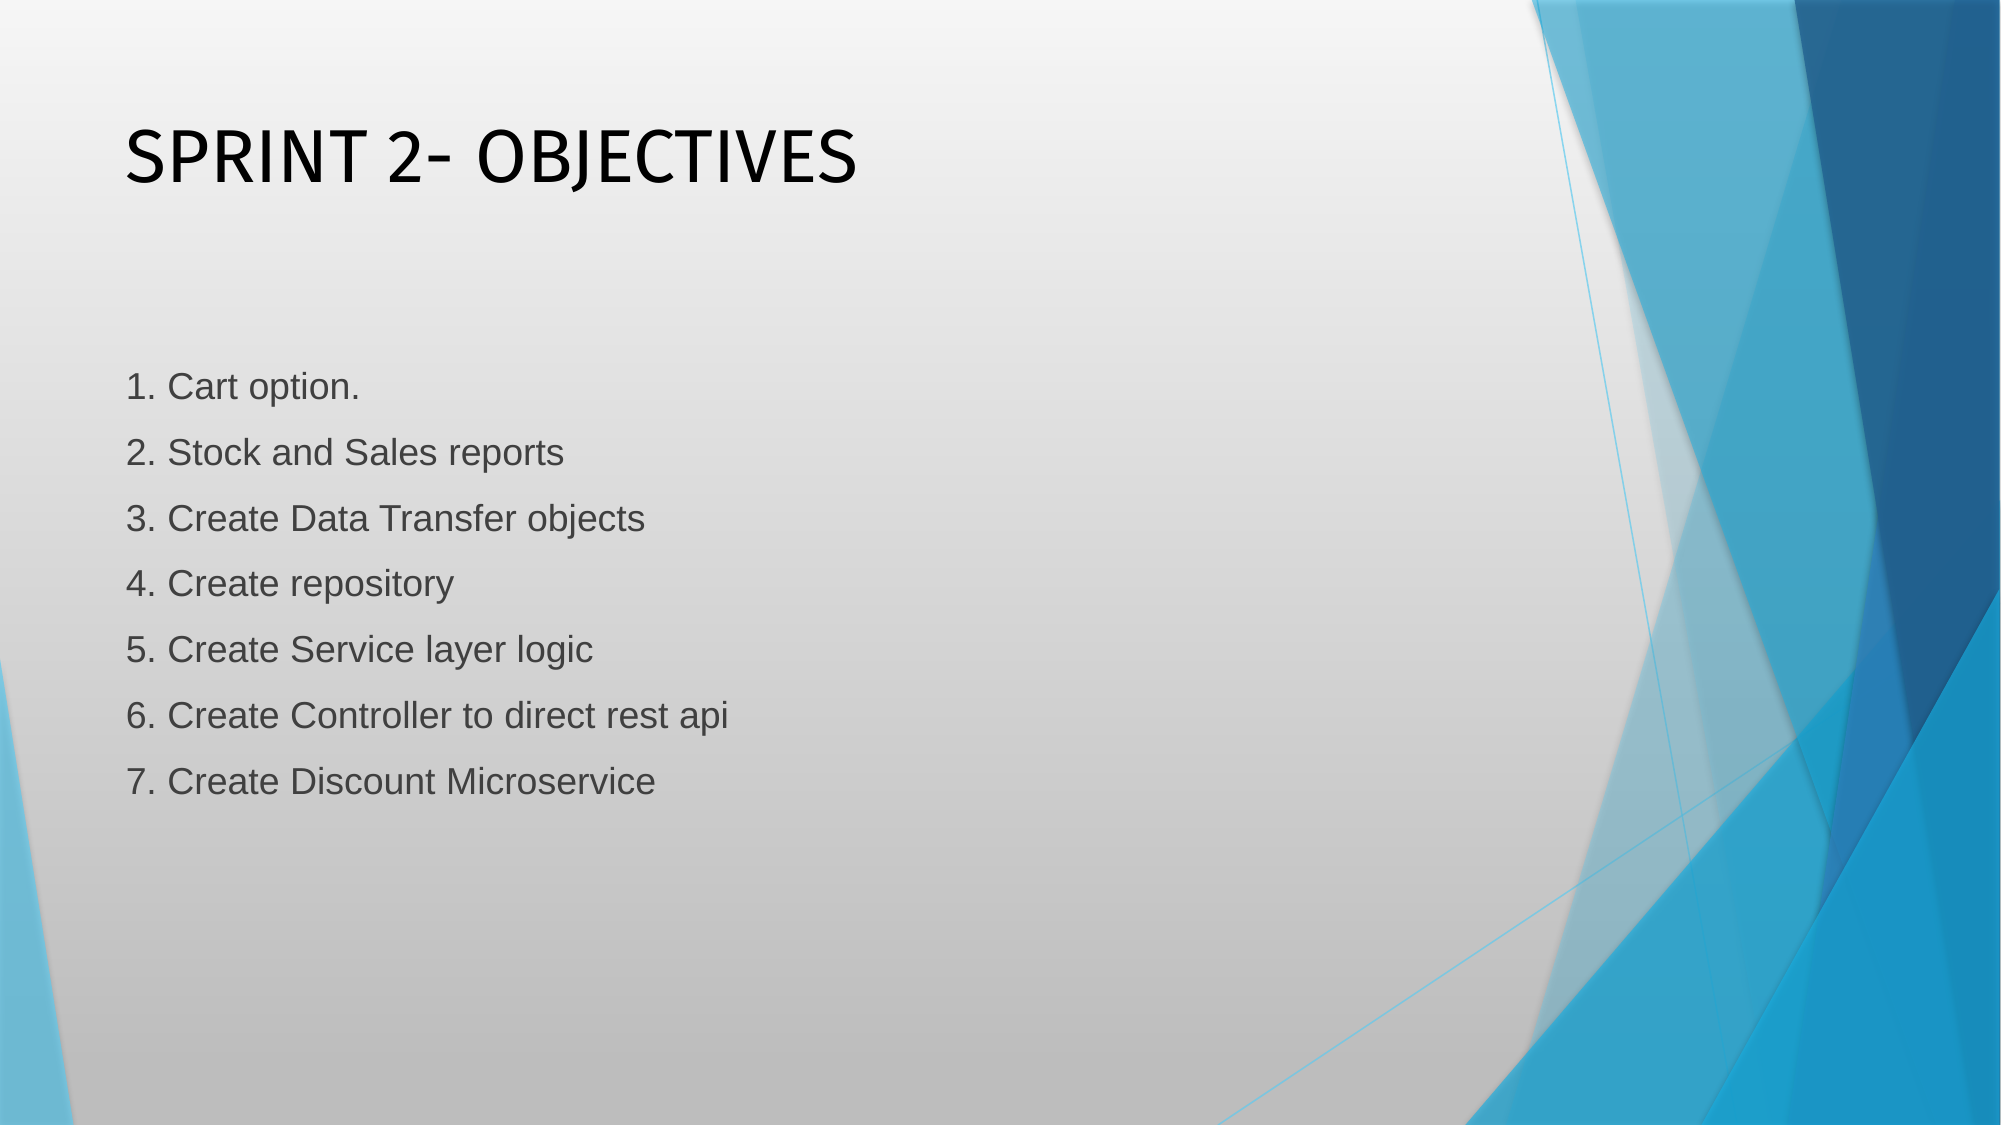

SPRINT 2- OBJECTIVES
1. Cart option.
2. Stock and Sales reports
3. Create Data Transfer objects
4. Create repository
5. Create Service layer logic
6. Create Controller to direct rest api
7. Create Discount Microservice